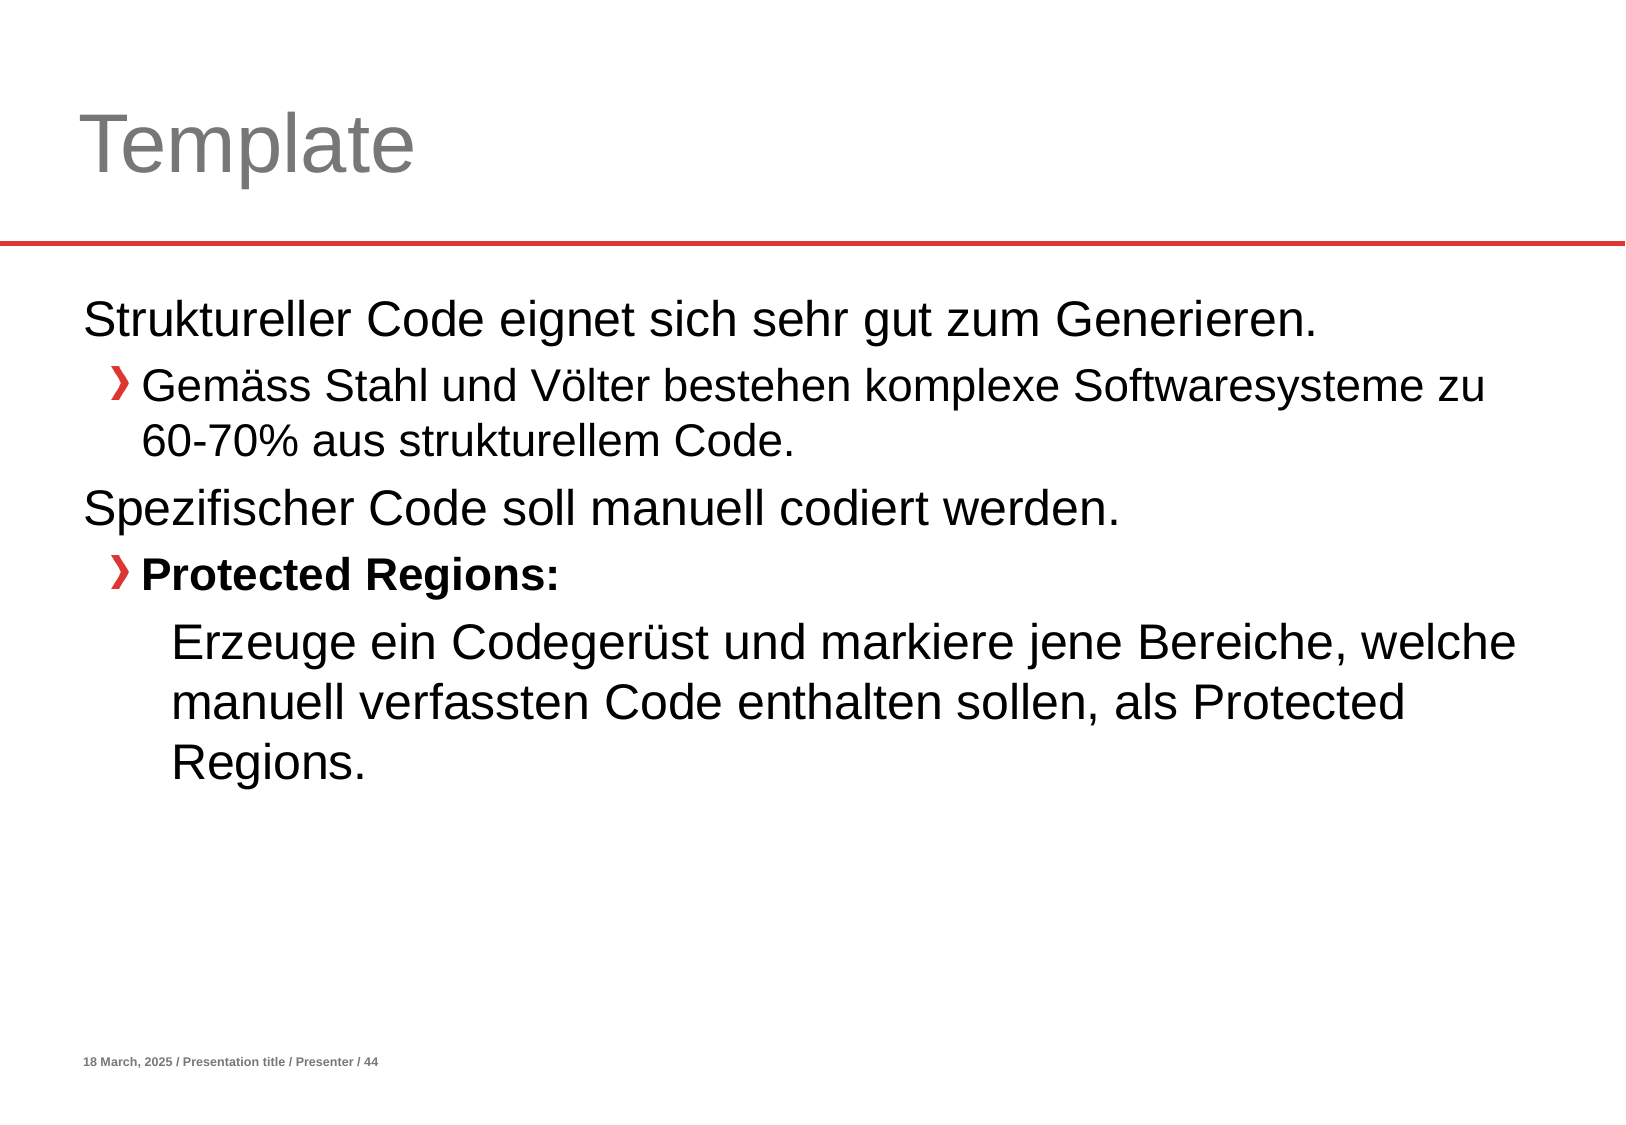

# Template
Struktureller Code eignet sich sehr gut zum Generieren.
Gemäss Stahl und Völter bestehen komplexe Softwaresysteme zu 60-70% aus strukturellem Code.
Spezifischer Code soll manuell codiert werden.
Protected Regions:
	Erzeuge ein Codegerüst und markiere jene Bereiche, welche manuell verfassten Code enthalten sollen, als Protected Regions.